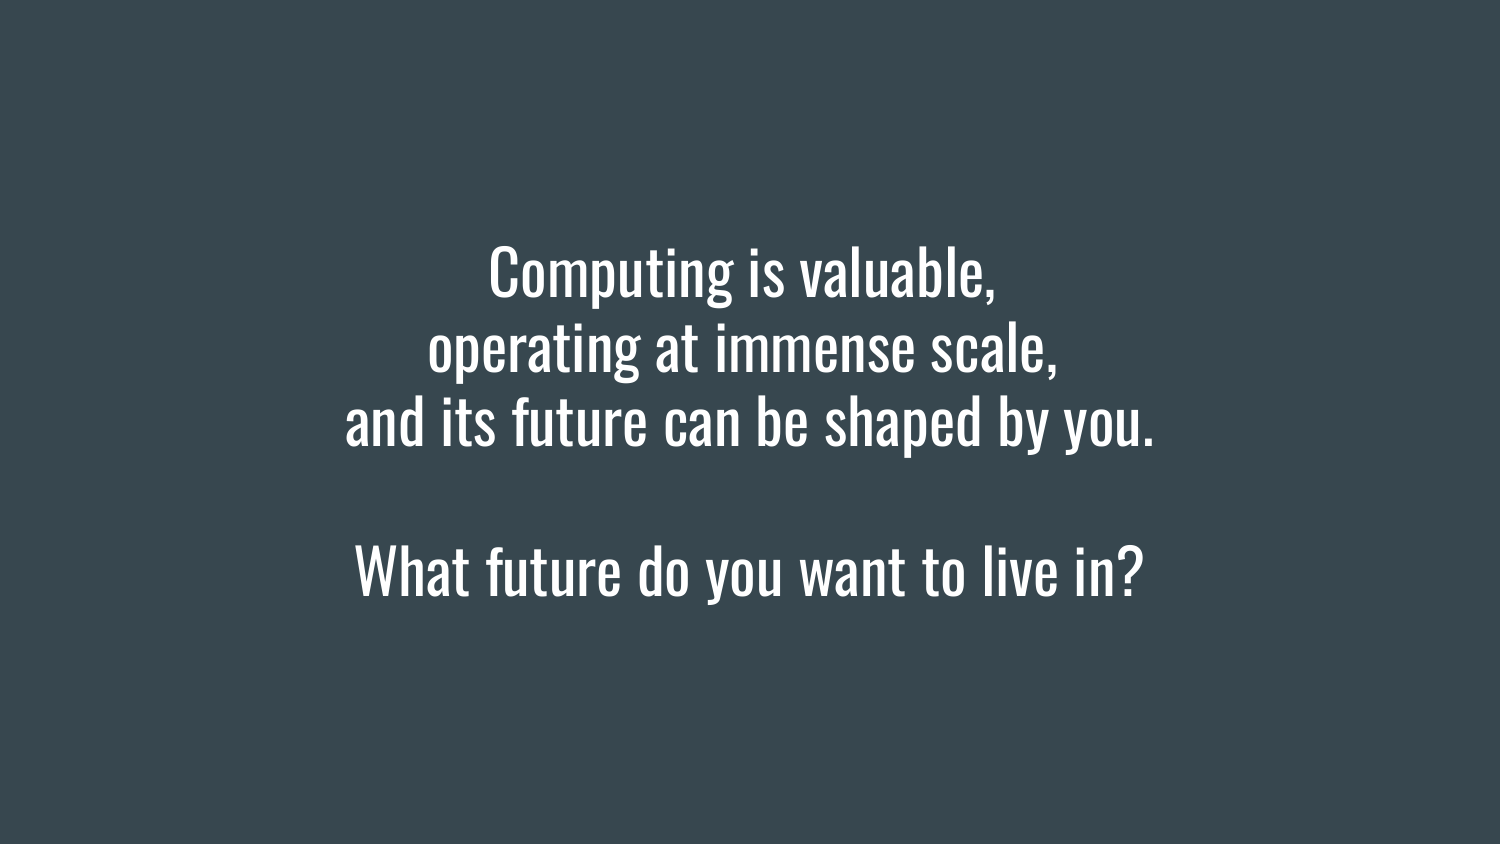

# Computing is valuable,
operating at immense scale,
and its future can be shaped by you.

What future do you want to live in?